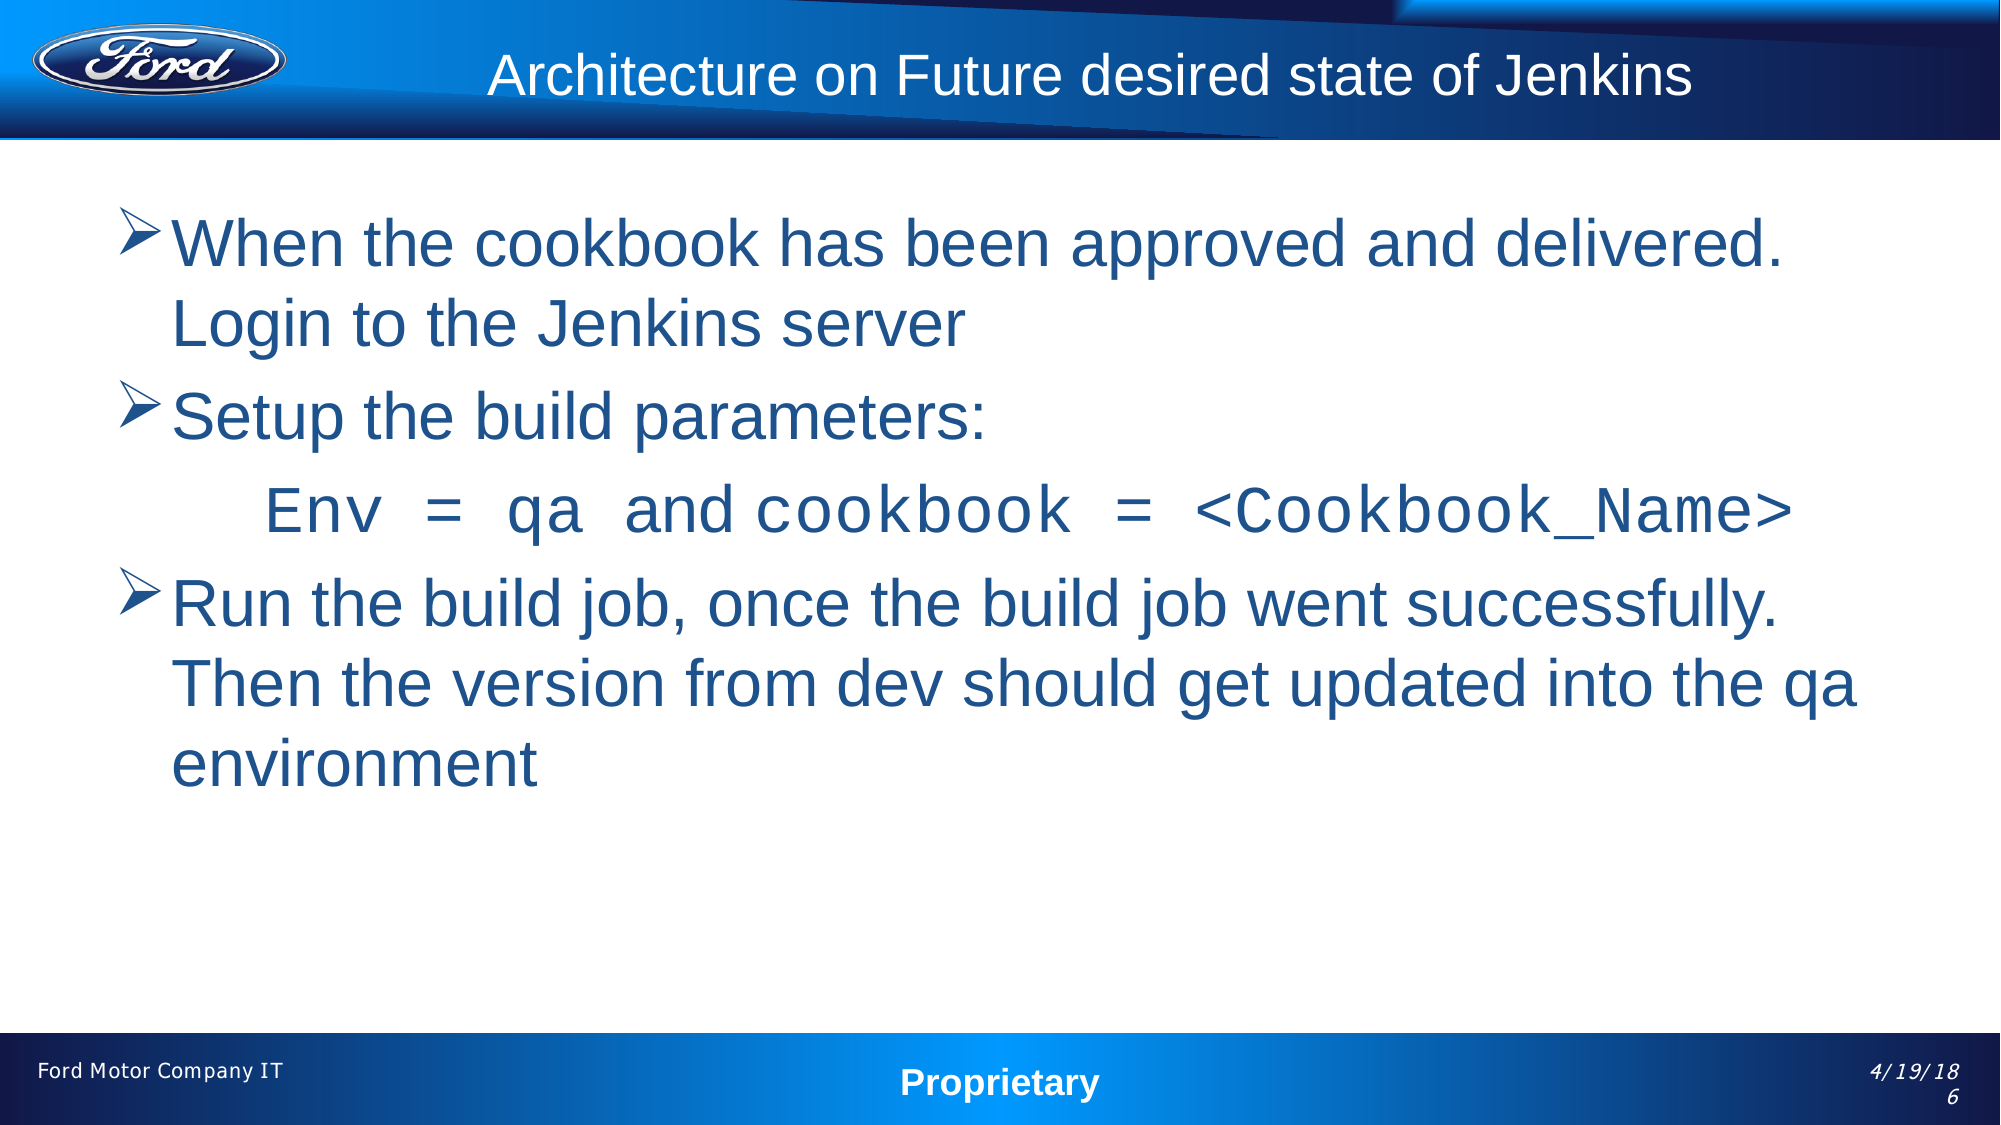

# Architecture on Future desired state of Jenkins
When the cookbook has been approved and delivered. Login to the Jenkins server
Setup the build parameters:
	Env = qa and cookbook = <Cookbook_Name>
Run the build job, once the build job went successfully. Then the version from dev should get updated into the qa environment

Ford Motor Company IT
4/19/18
6